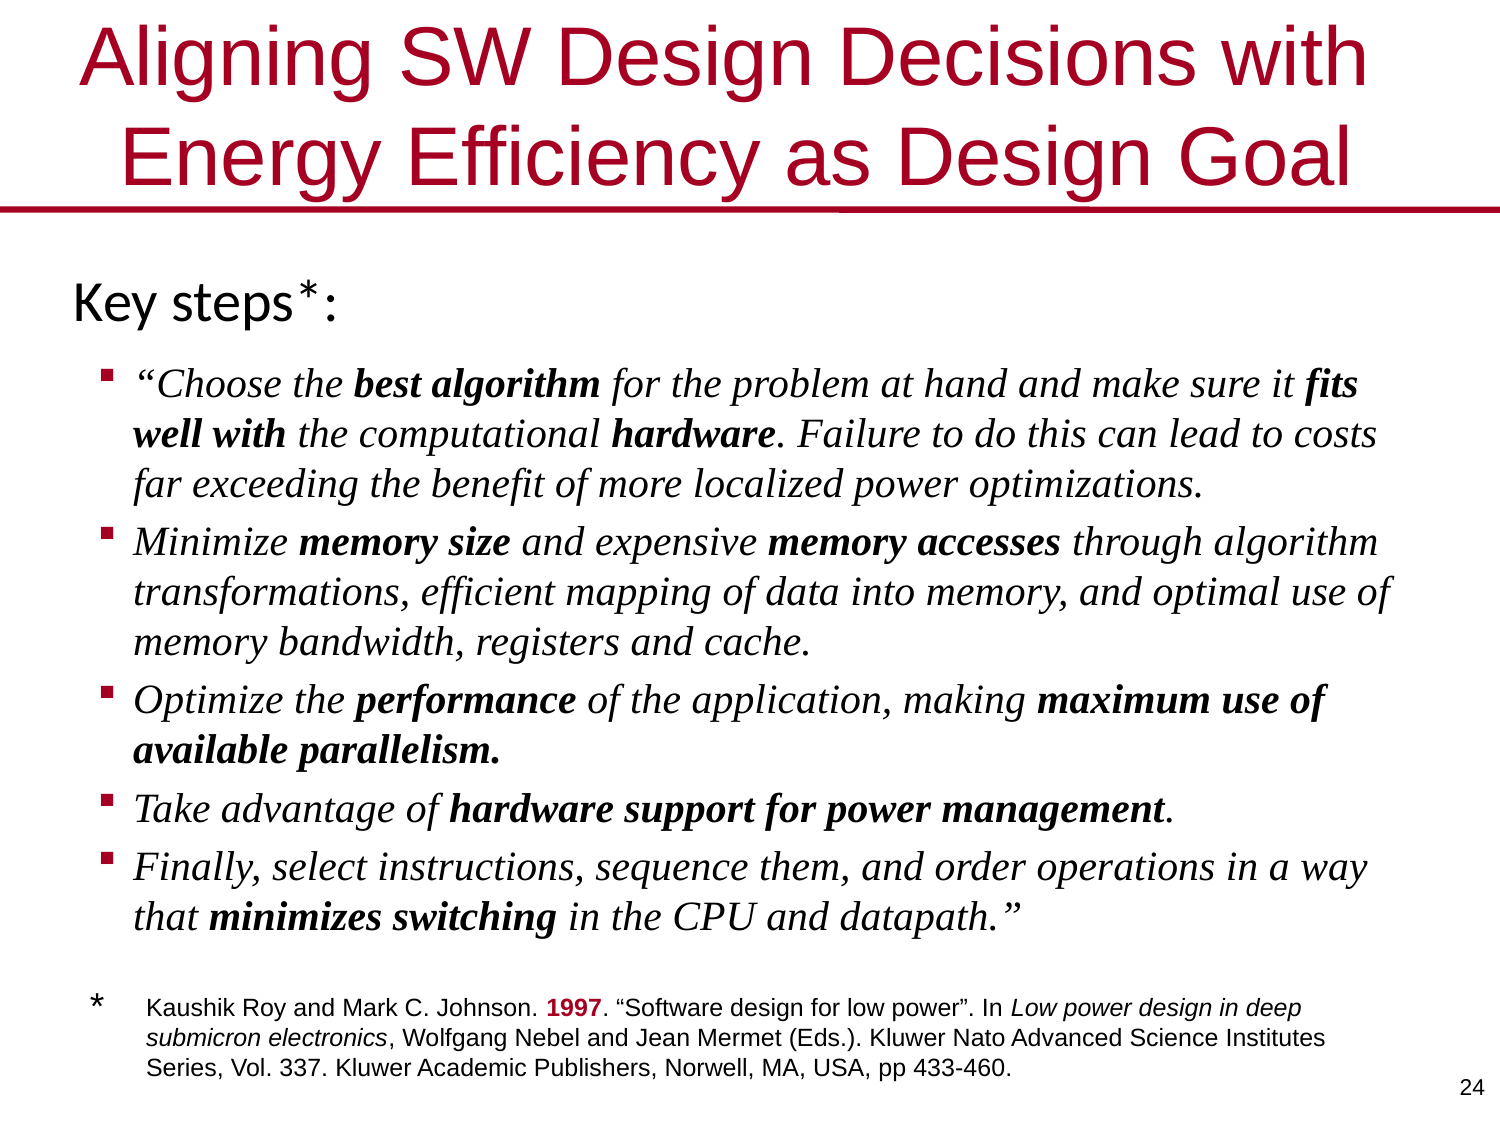

# Aligning SW Design Decisions with  Energy Efficiency as Design Goal
Key steps*:
“Choose the best algorithm for the problem at hand and make sure it fits well with the computational hardware. Failure to do this can lead to costs far exceeding the benefit of more localized power optimizations.
Minimize memory size and expensive memory accesses through algorithm transformations, efficient mapping of data into memory, and optimal use of memory bandwidth, registers and cache.
Optimize the performance of the application, making maximum use of available parallelism.
Take advantage of hardware support for power management.
Finally, select instructions, sequence them, and order operations in a way that minimizes switching in the CPU and datapath.”

Kaushik Roy and Mark C. Johnson. 1997. “Software design for low power”. In Low power design in deep submicron electronics, Wolfgang Nebel and Jean Mermet (Eds.). Kluwer Nato Advanced Science Institutes Series, Vol. 337. Kluwer Academic Publishers, Norwell, MA, USA, pp 433-460.
24